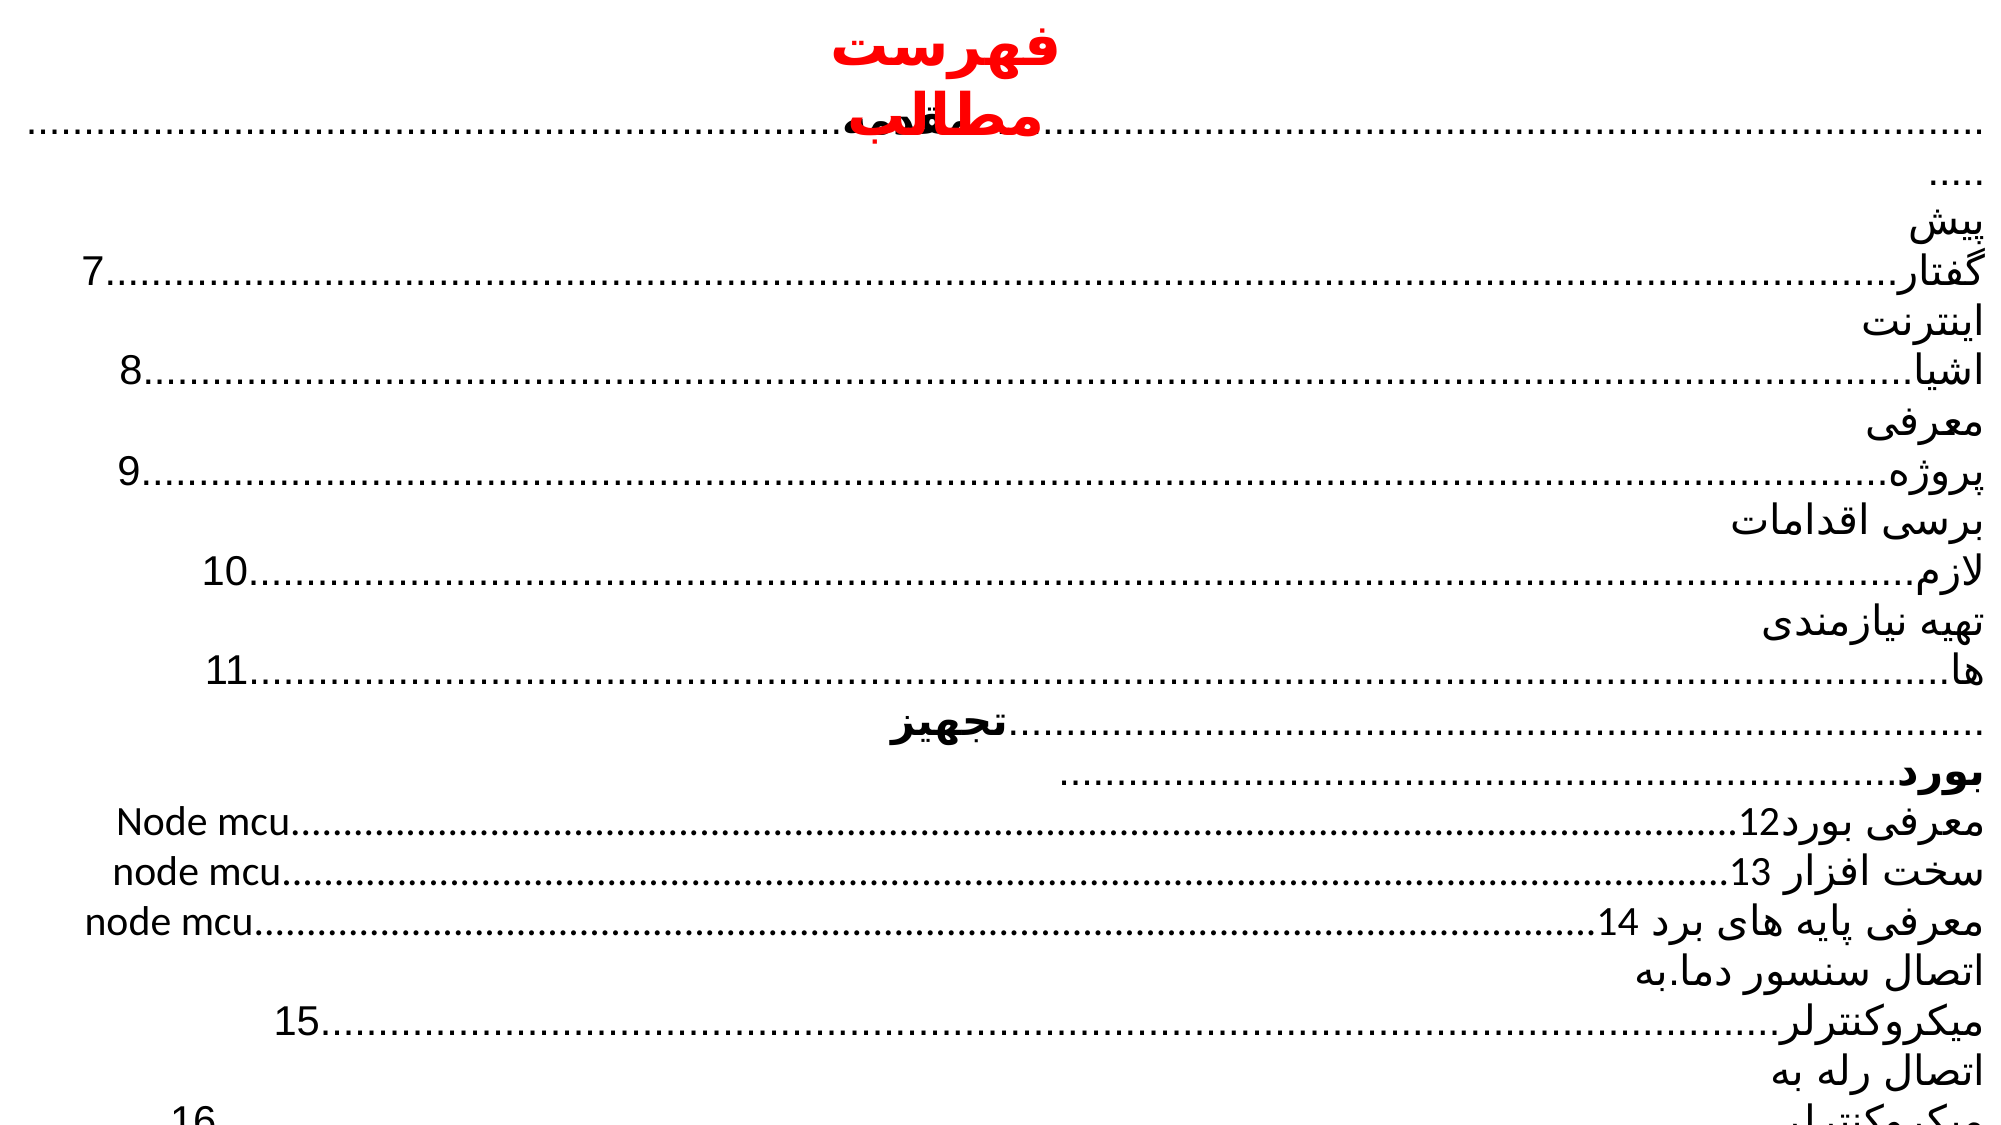

فهرست مطالب
........................................................................................مقدمه............................................................................
پیش گفتار............................................................................................................................................................7
اینترنت اشیا..........................................................................................................................................................8
معرفی پروژه........................................................................................................................................................9
برسی اقدامات لازم.................................................................................................................................................10
تهیه نیازمندی ها....................................................................................................................................................11
.....................................................................................تجهیز بورد.........................................................................
معرفی بوردNode mcu..........................................................................................................................................12
سخت افزار node mcu..........................................................................................................................................13
معرفی پایه های برد node mcu................................................................................................................................14
اتصال سنسور دما.به میکروکنترلر...............................................................................................................................15
اتصال رله به میکروکنترلر........................................................................................................................................16
آشنایی با نحوه کارگیرنده و فرستنده اینفراردIR.................................................................................................................17
اتصال سنسور گیرنده  اینفرارد به میکروکنترلر................................................................................................................18
توضیحات قطعه کد برای عمل دیکودکردن......................................................................................................................19
اتصال سنسور فرستنده اینفرارد  به میکروکنترلر...............................................................................................................21
مدارالکترونیکی کامل پروژه......................................................................................................................................22
معرفی نرم افزارide  Arduino.................................................................................................................................23
راه اندازی  Nodemcu با ArduinoID...........................................................................................................................24
توضیح کد نوشته شده با  Arduino ide برای پروگرم کردن میکروکنترلر.................................................................................28